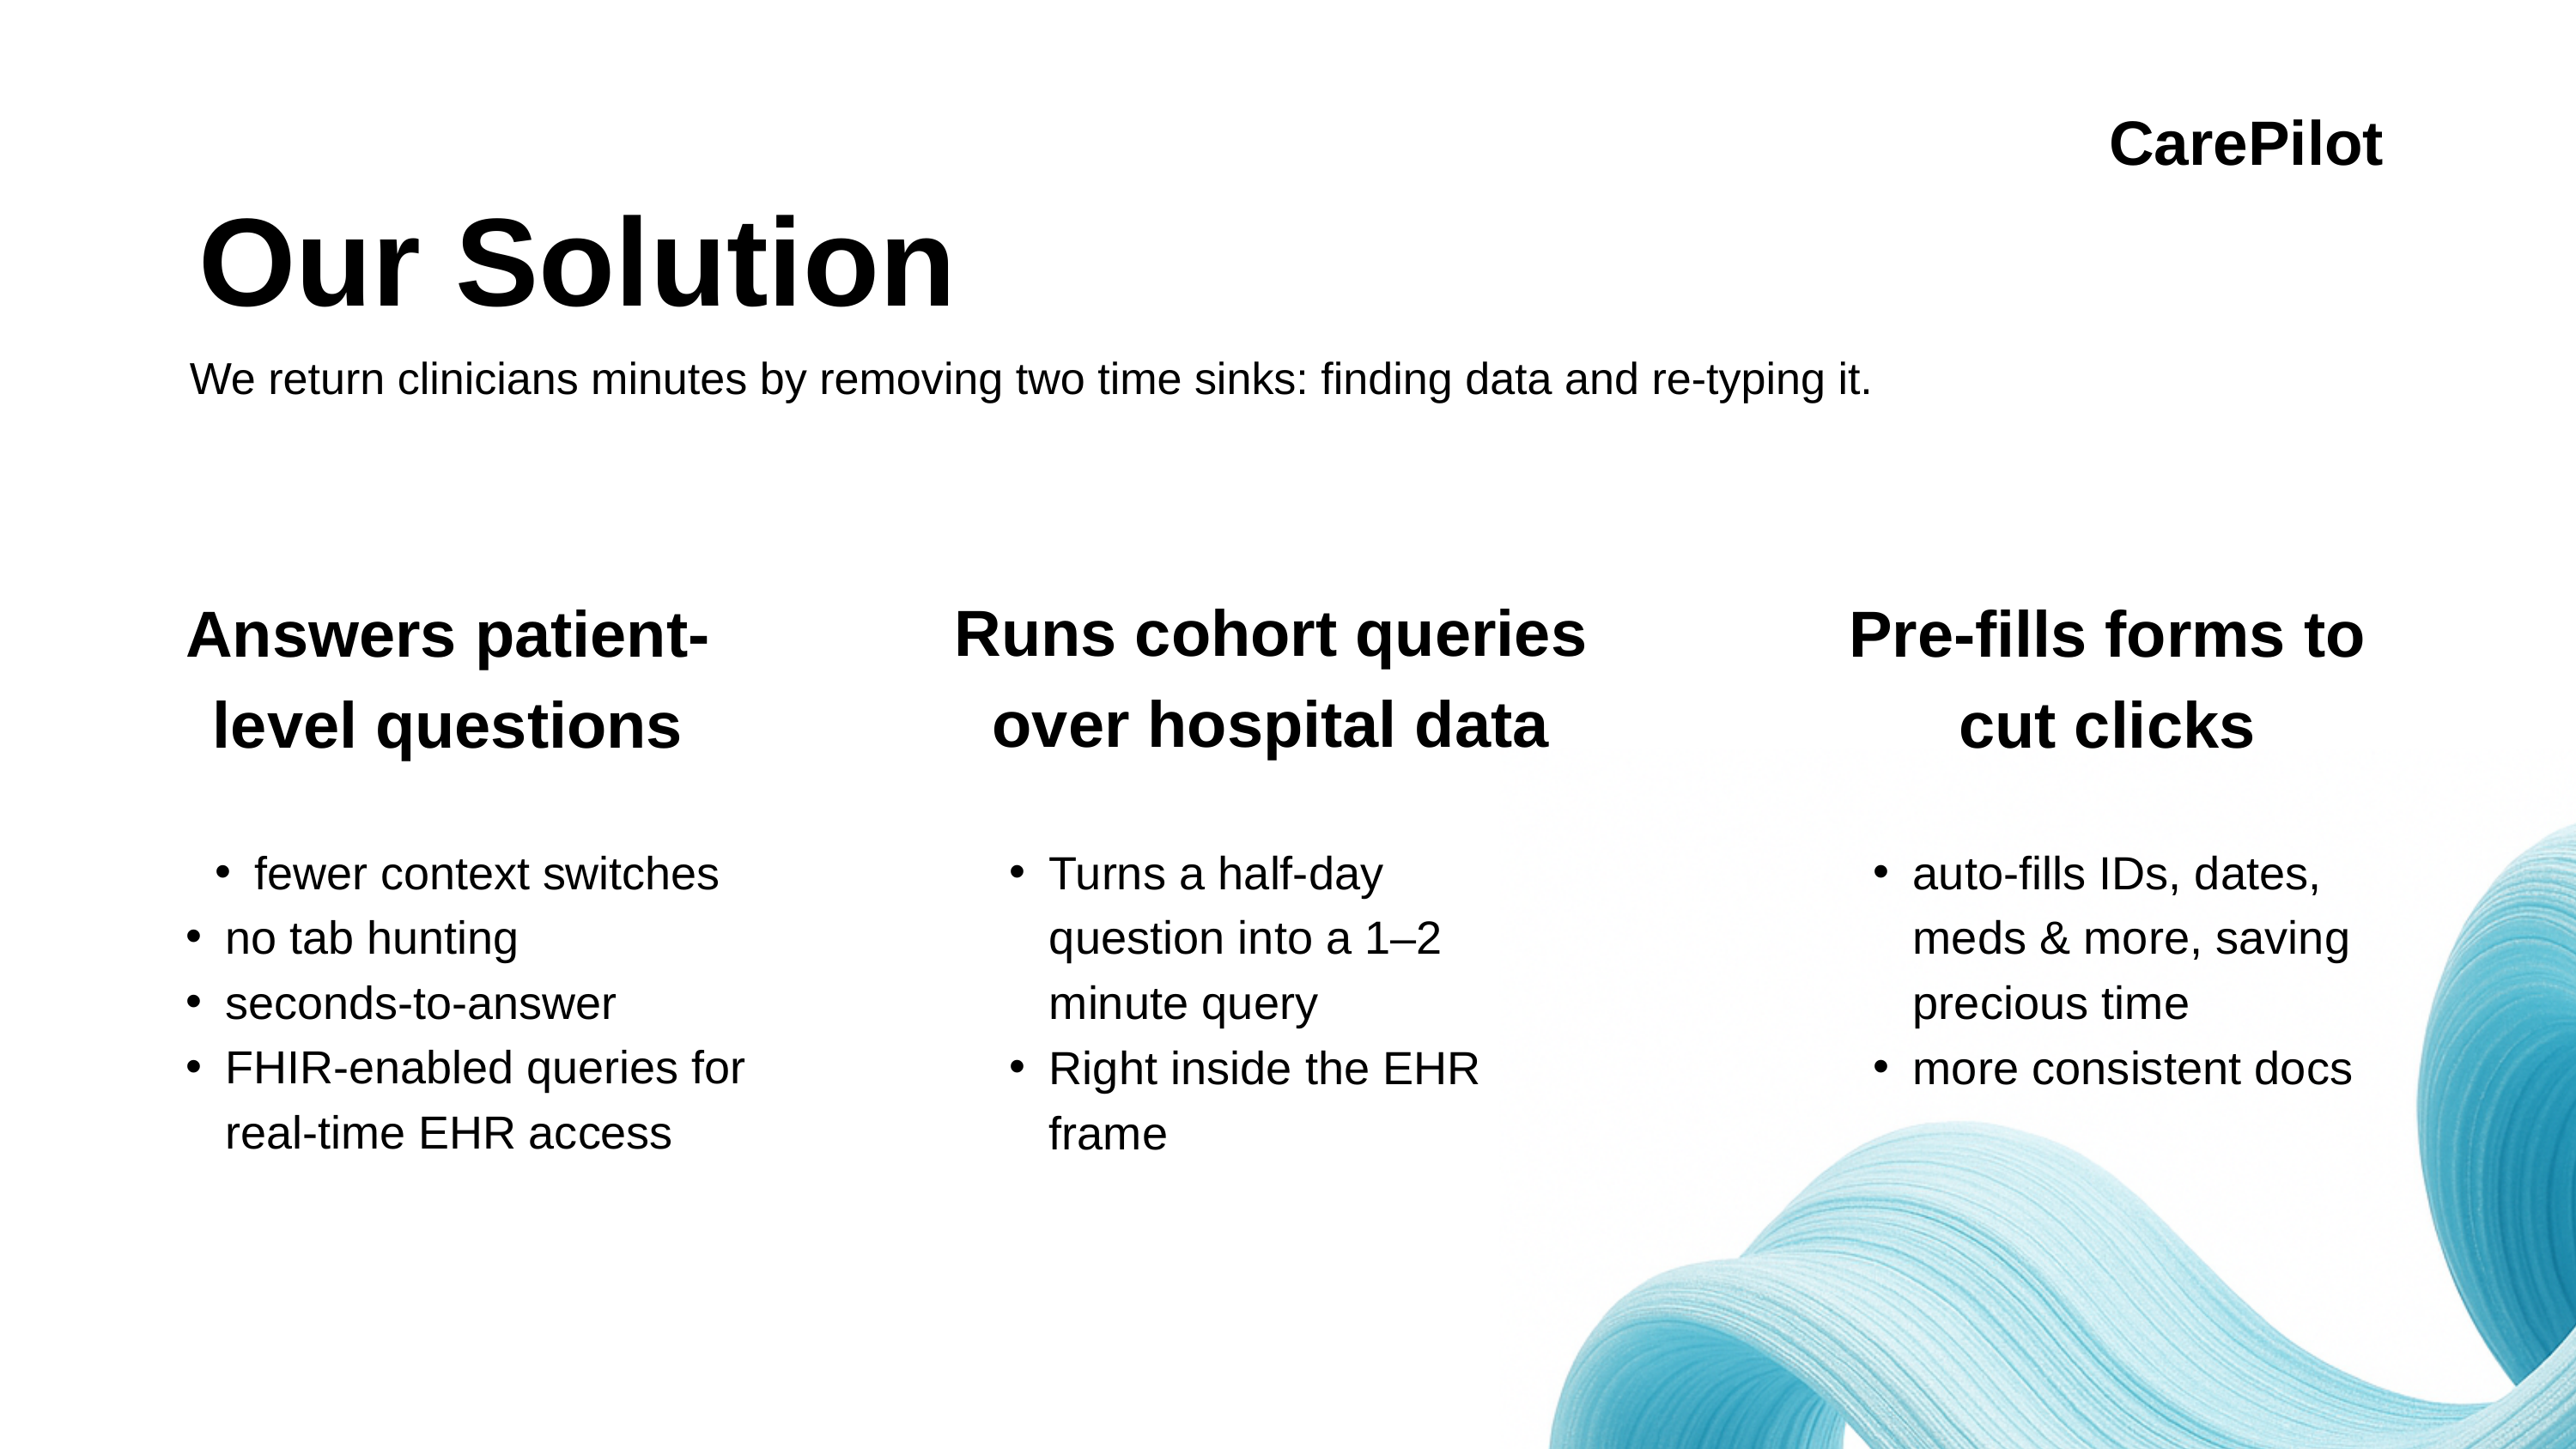

CarePilot
Our Solution
We return clinicians minutes by removing two time sinks: finding data and re-typing it.
Runs cohort queries over hospital data
Answers patient-level questions
Pre-fills forms to cut clicks

fewer context switches
no tab hunting
seconds-to-answer
FHIR-enabled queries for real-time EHR access
Turns a half-day question into a 1–2 minute query
Right inside the EHR frame

auto-fills IDs, dates, meds & more, saving precious time
more consistent docs